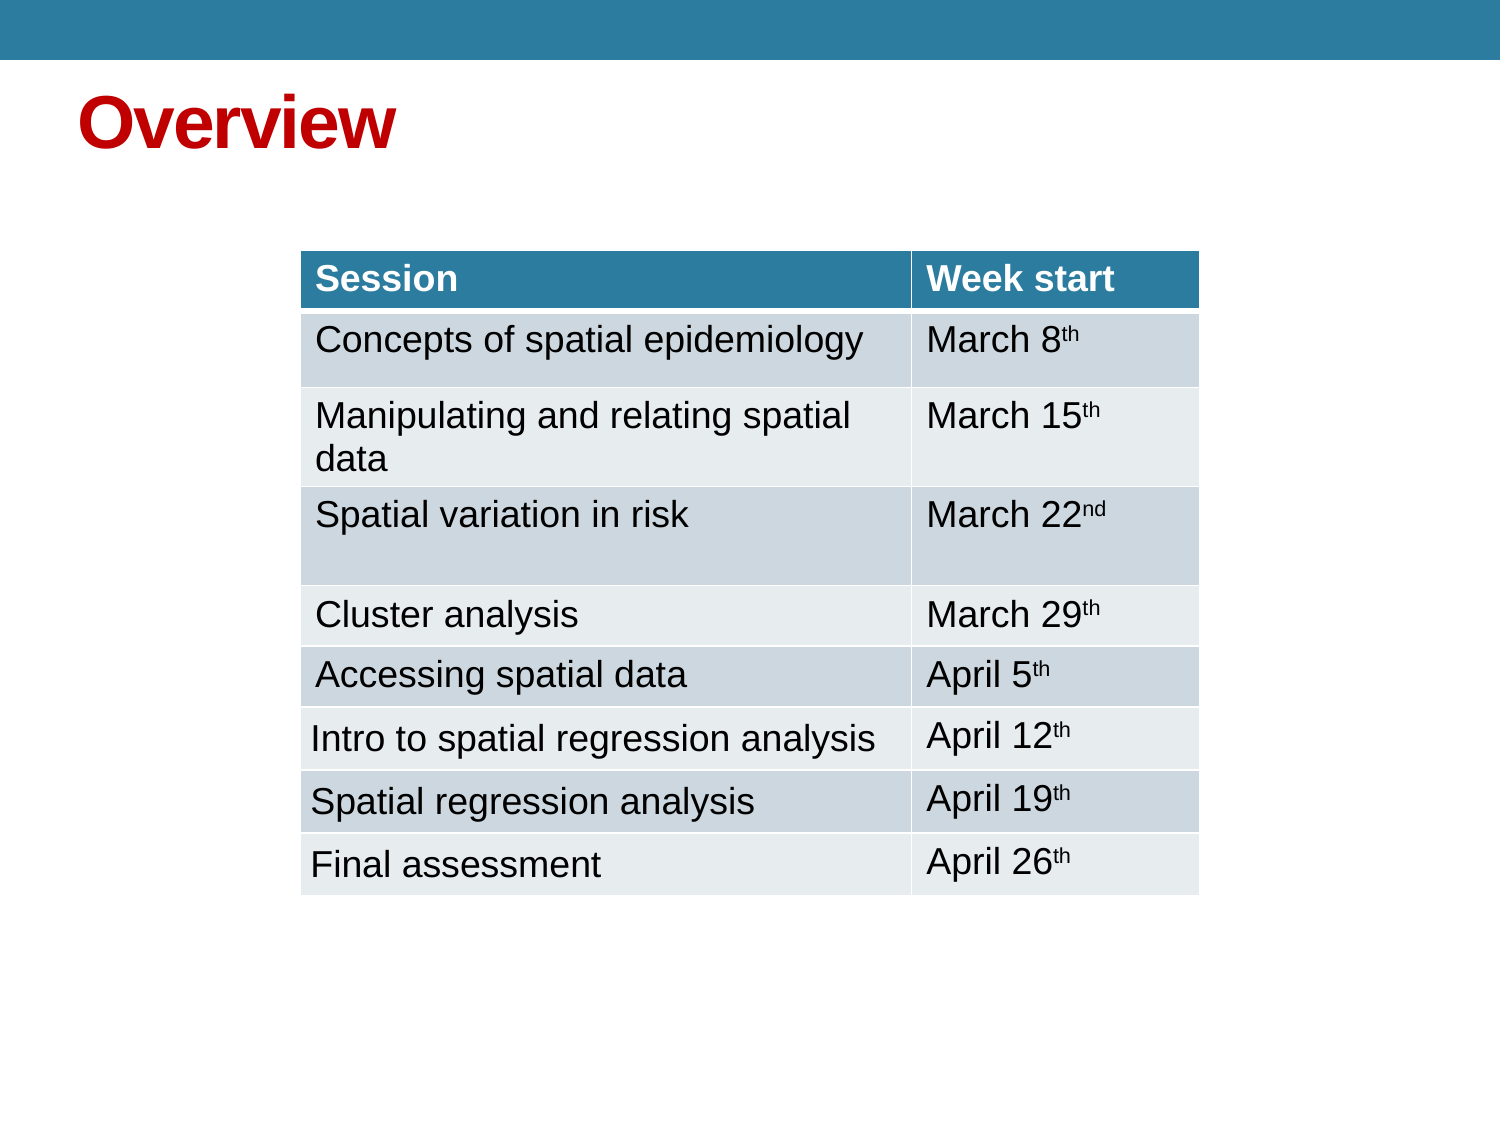

# Overview
| Session | Week start |
| --- | --- |
| Concepts of spatial epidemiology | March 8th |
| Manipulating and relating spatial data | March 15th |
| Spatial variation in risk | March 22nd |
| Cluster analysis | March 29th |
| Accessing spatial data | April 5th |
| Intro to spatial regression analysis | April 12th |
| Spatial regression analysis | April 19th |
| Final assessment | April 26th |